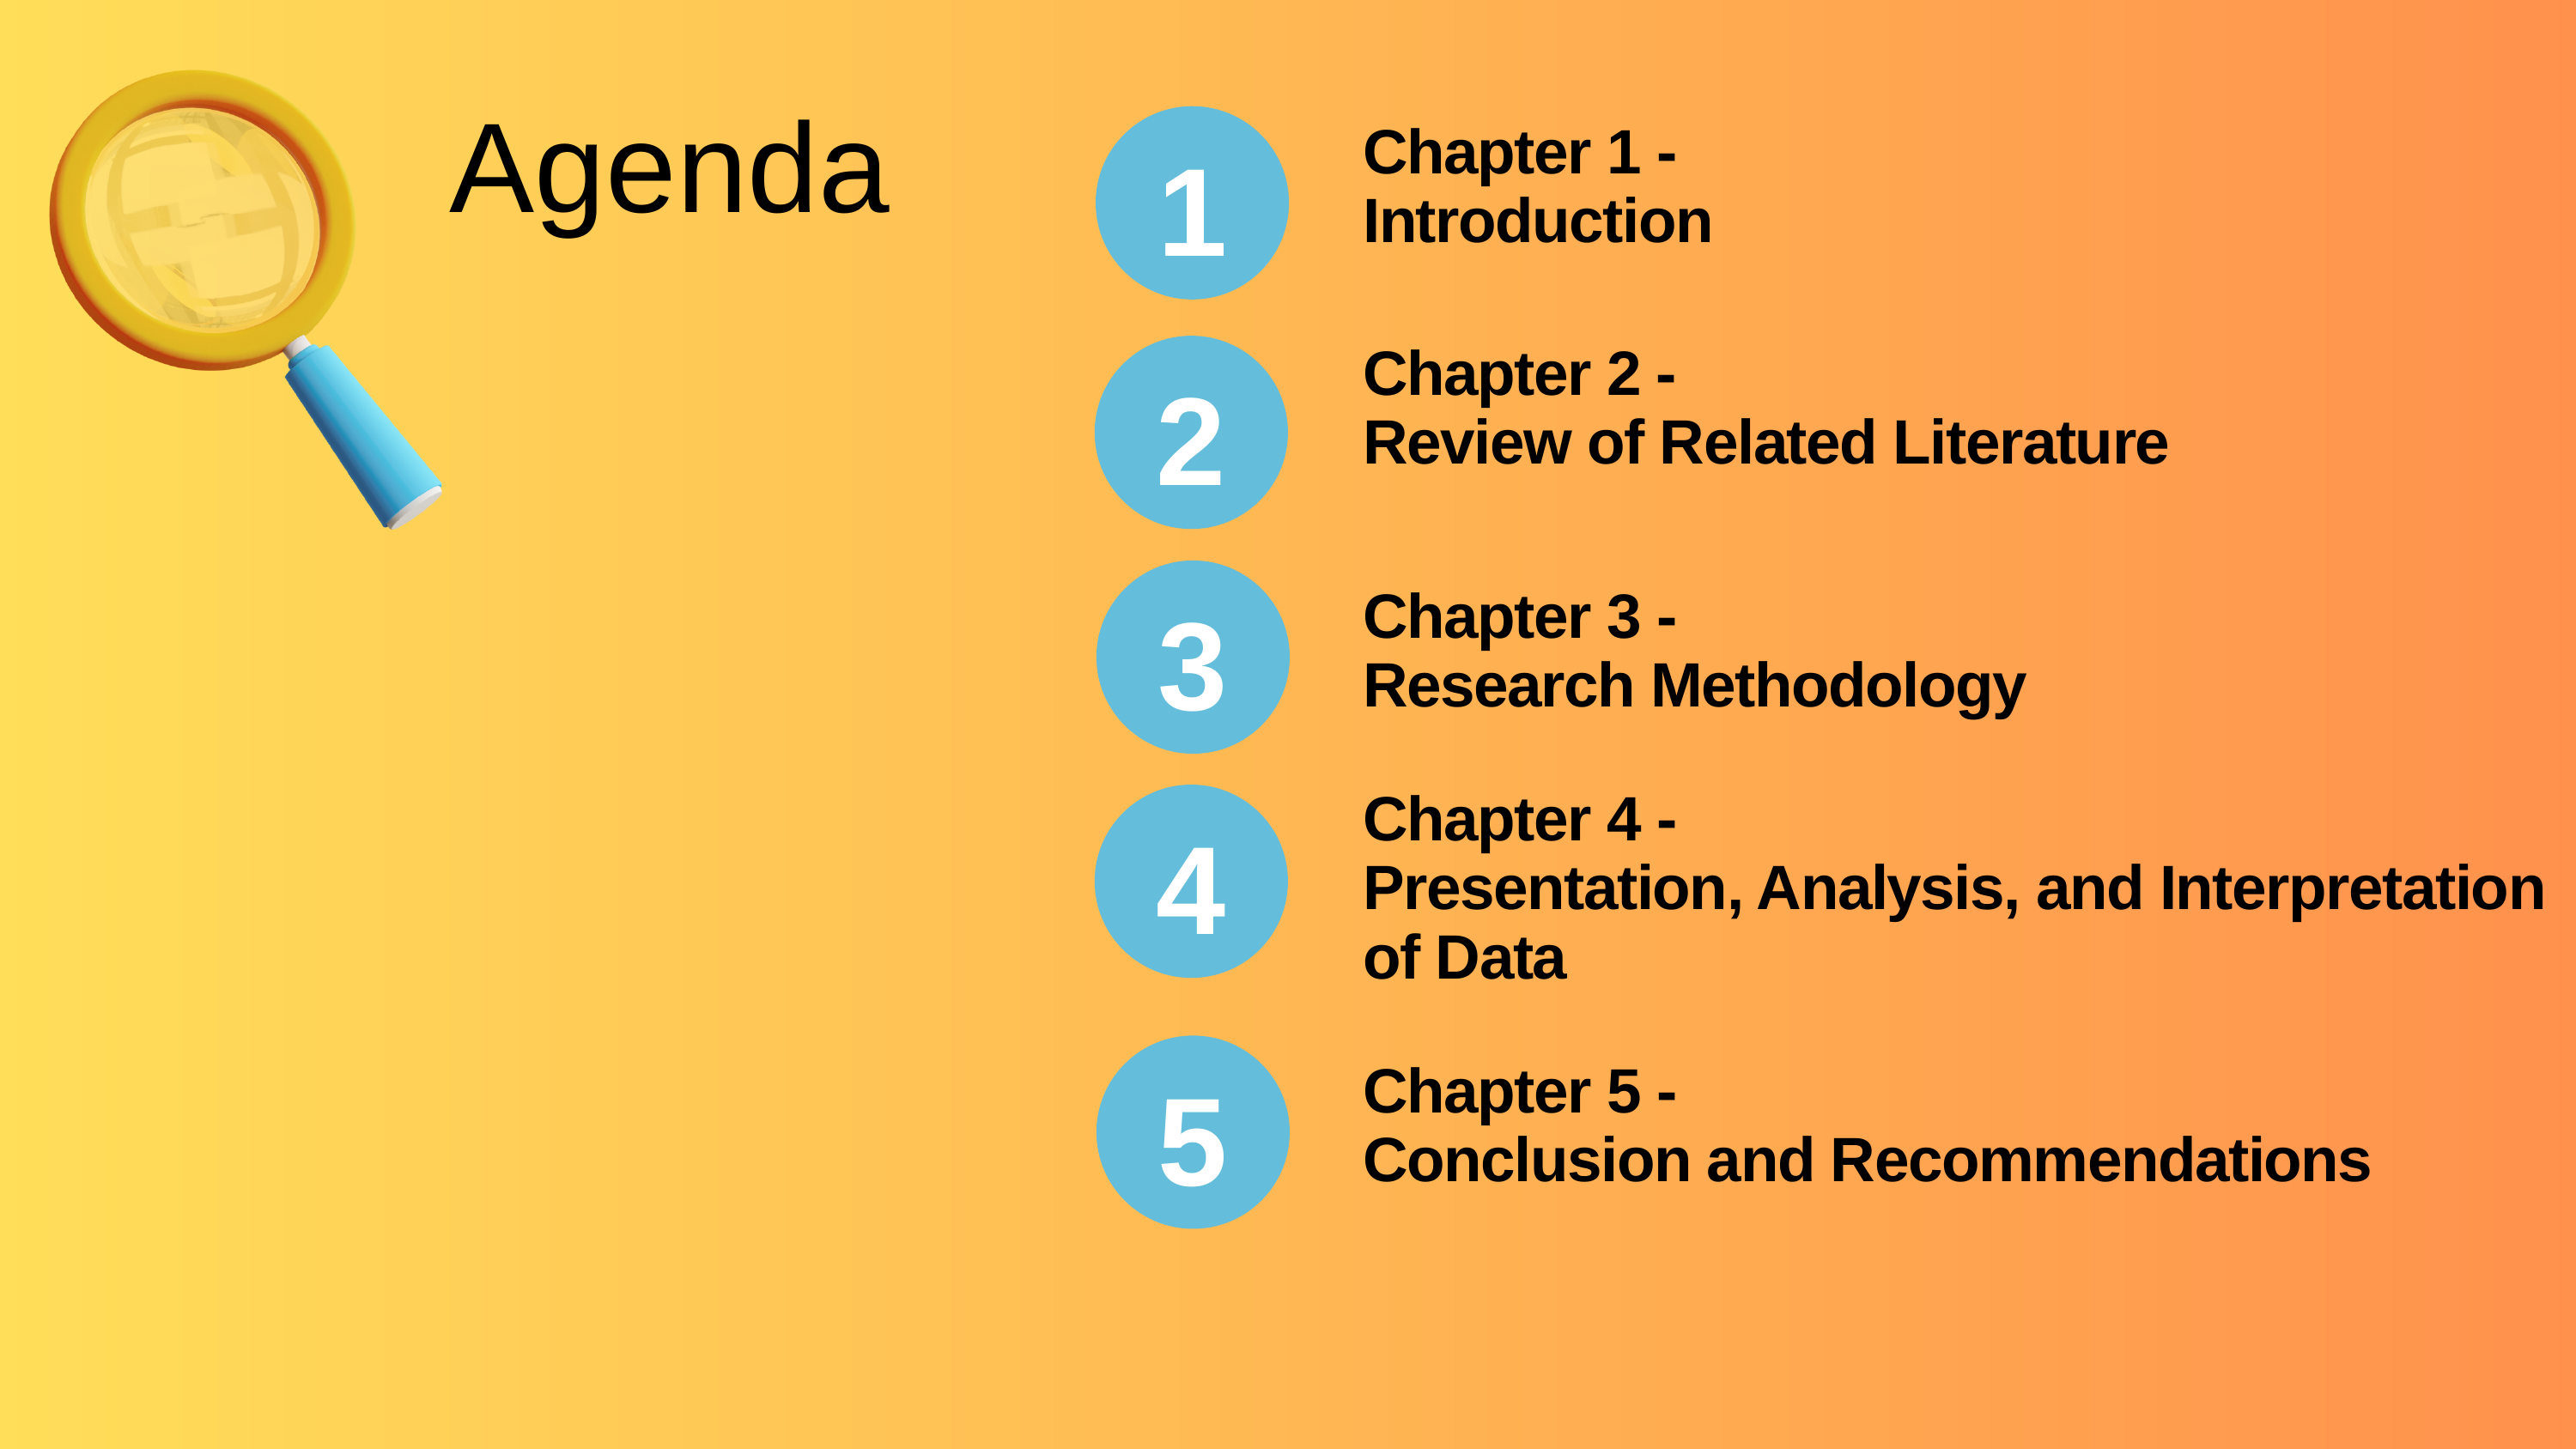

1
Agenda

Chapter 1 -
Introduction
2

Chapter 2 -
Review of Related Literature
3

Chapter 3 -
Research Methodology
4

Chapter 4 -
Presentation, Analysis, and Interpretation of Data
5

Chapter 5 -
Conclusion and Recommendations